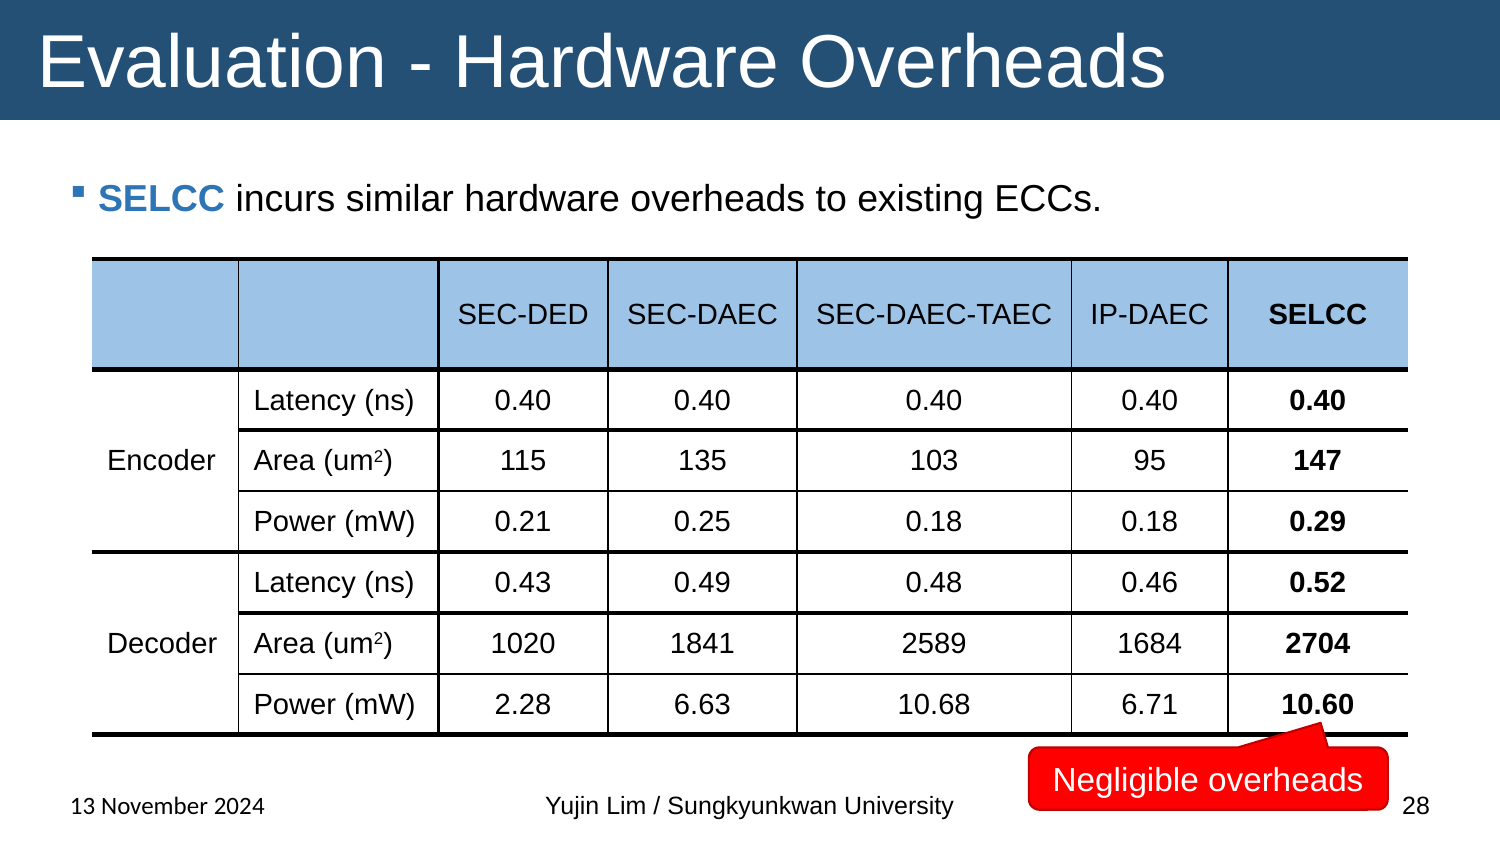

# Evaluation - Hardware Overheads
SELCC incurs similar hardware overheads to existing ECCs.
|  |  | SEC-DED | SEC-DAEC | SEC-DAEC-TAEC | IP-DAEC | SELCC |
| --- | --- | --- | --- | --- | --- | --- |
| Encoder | Latency (ns) | 0.40 | 0.40 | 0.40 | 0.40 | 0.40 |
|  | Area (um2) | 115 | 135 | 103 | 95 | 147 |
|  | Power (mW) | 0.21 | 0.25 | 0.18 | 0.18 | 0.29 |
| Decoder | Latency (ns) | 0.43 | 0.49 | 0.48 | 0.46 | 0.52 |
|  | Area (um2) | 1020 | 1841 | 2589 | 1684 | 2704 |
|  | Power (mW) | 2.28 | 6.63 | 10.68 | 6.71 | 10.60 |
Negligible overheads
13 November 2024
Yujin Lim / Sungkyunkwan University
28